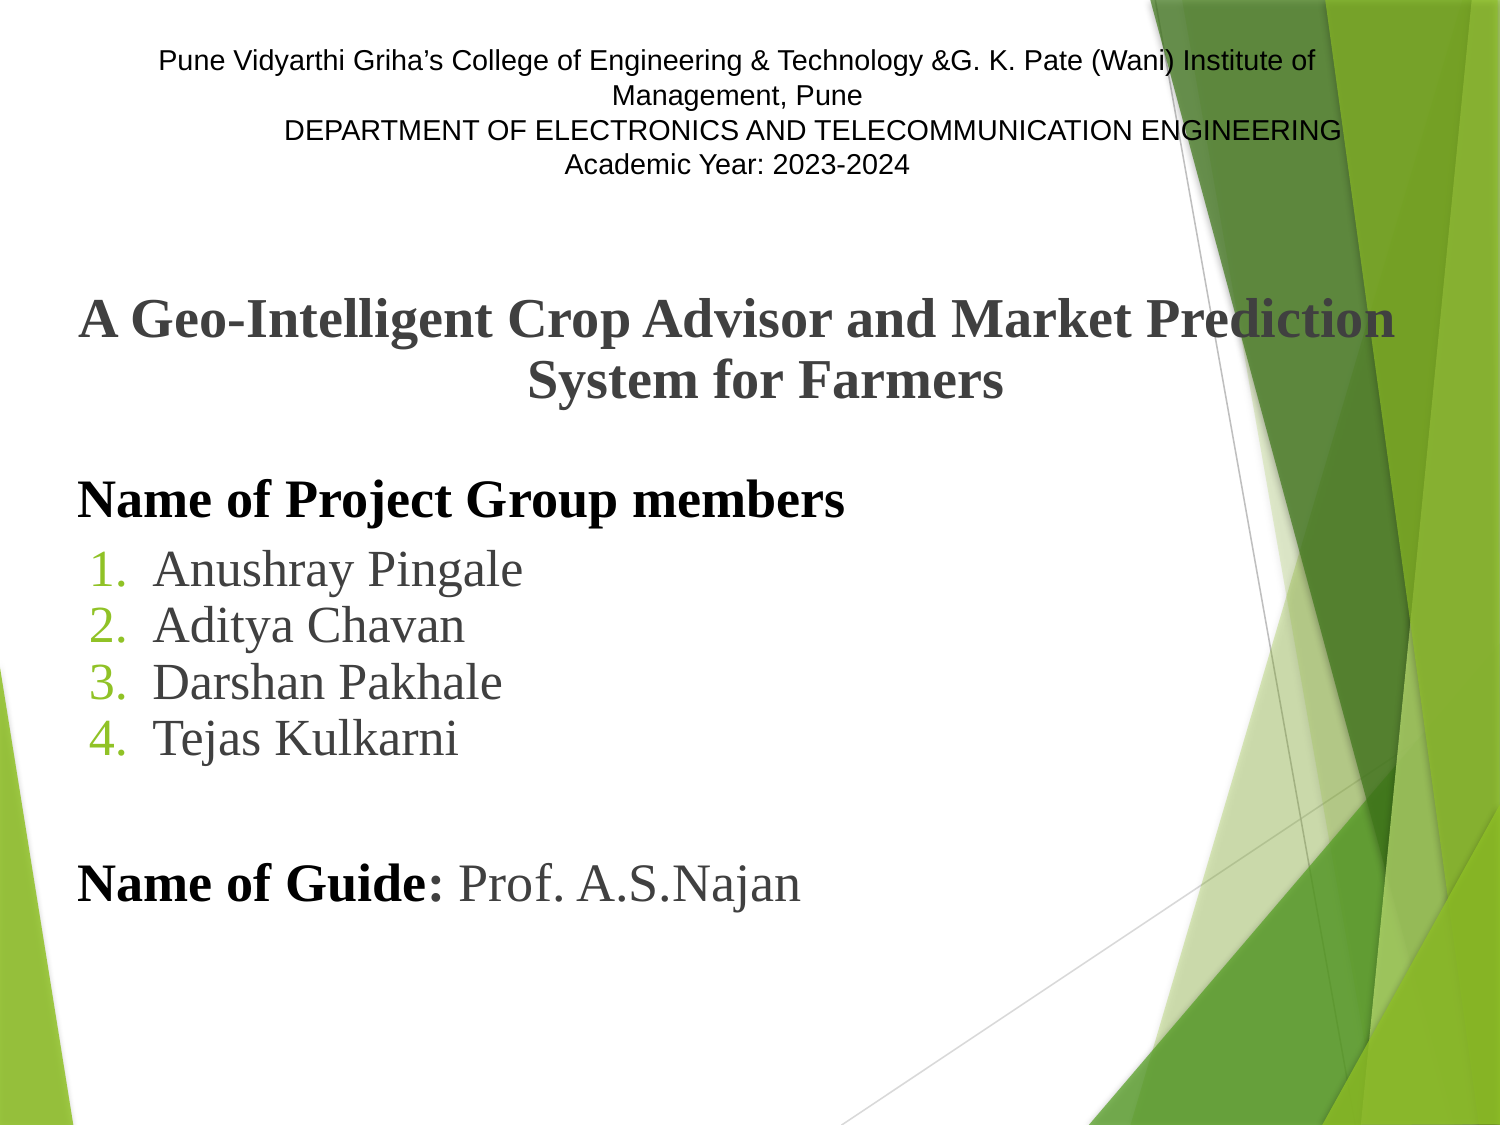

# Pune Vidyarthi Griha’s College of Engineering & Technology &G. K. Pate (Wani) Institute of Management, Pune                   DEPARTMENT OF ELECTRONICS AND TELECOMMUNICATION ENGINEERING Academic Year: 2023-2024
A Geo-Intelligent Crop Advisor and Market Prediction System for Farmers

Name of Project Group members
Anushray Pingale
Aditya Chavan
Darshan Pakhale
Tejas Kulkarni

Name of Guide: Prof. A.S.Najan